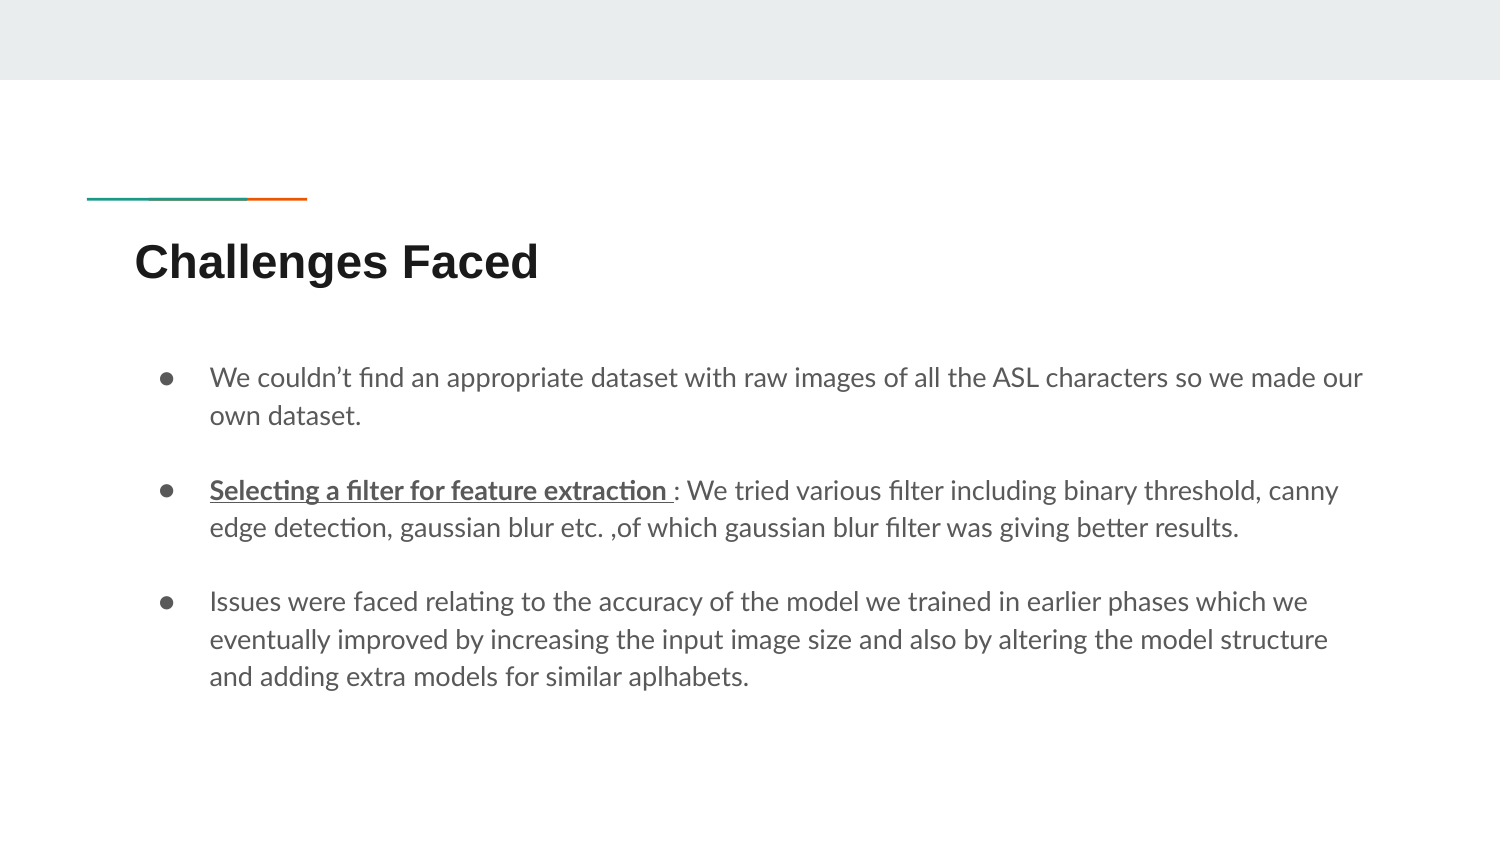

# Challenges Faced
We couldn’t find an appropriate dataset with raw images of all the ASL characters so we made our own dataset.

Selecting a filter for feature extraction : We tried various filter including binary threshold, canny edge detection, gaussian blur etc. ,of which gaussian blur filter was giving better results.

Issues were faced relating to the accuracy of the model we trained in earlier phases which we eventually improved by increasing the input image size and also by altering the model structure and adding extra models for similar aplhabets.